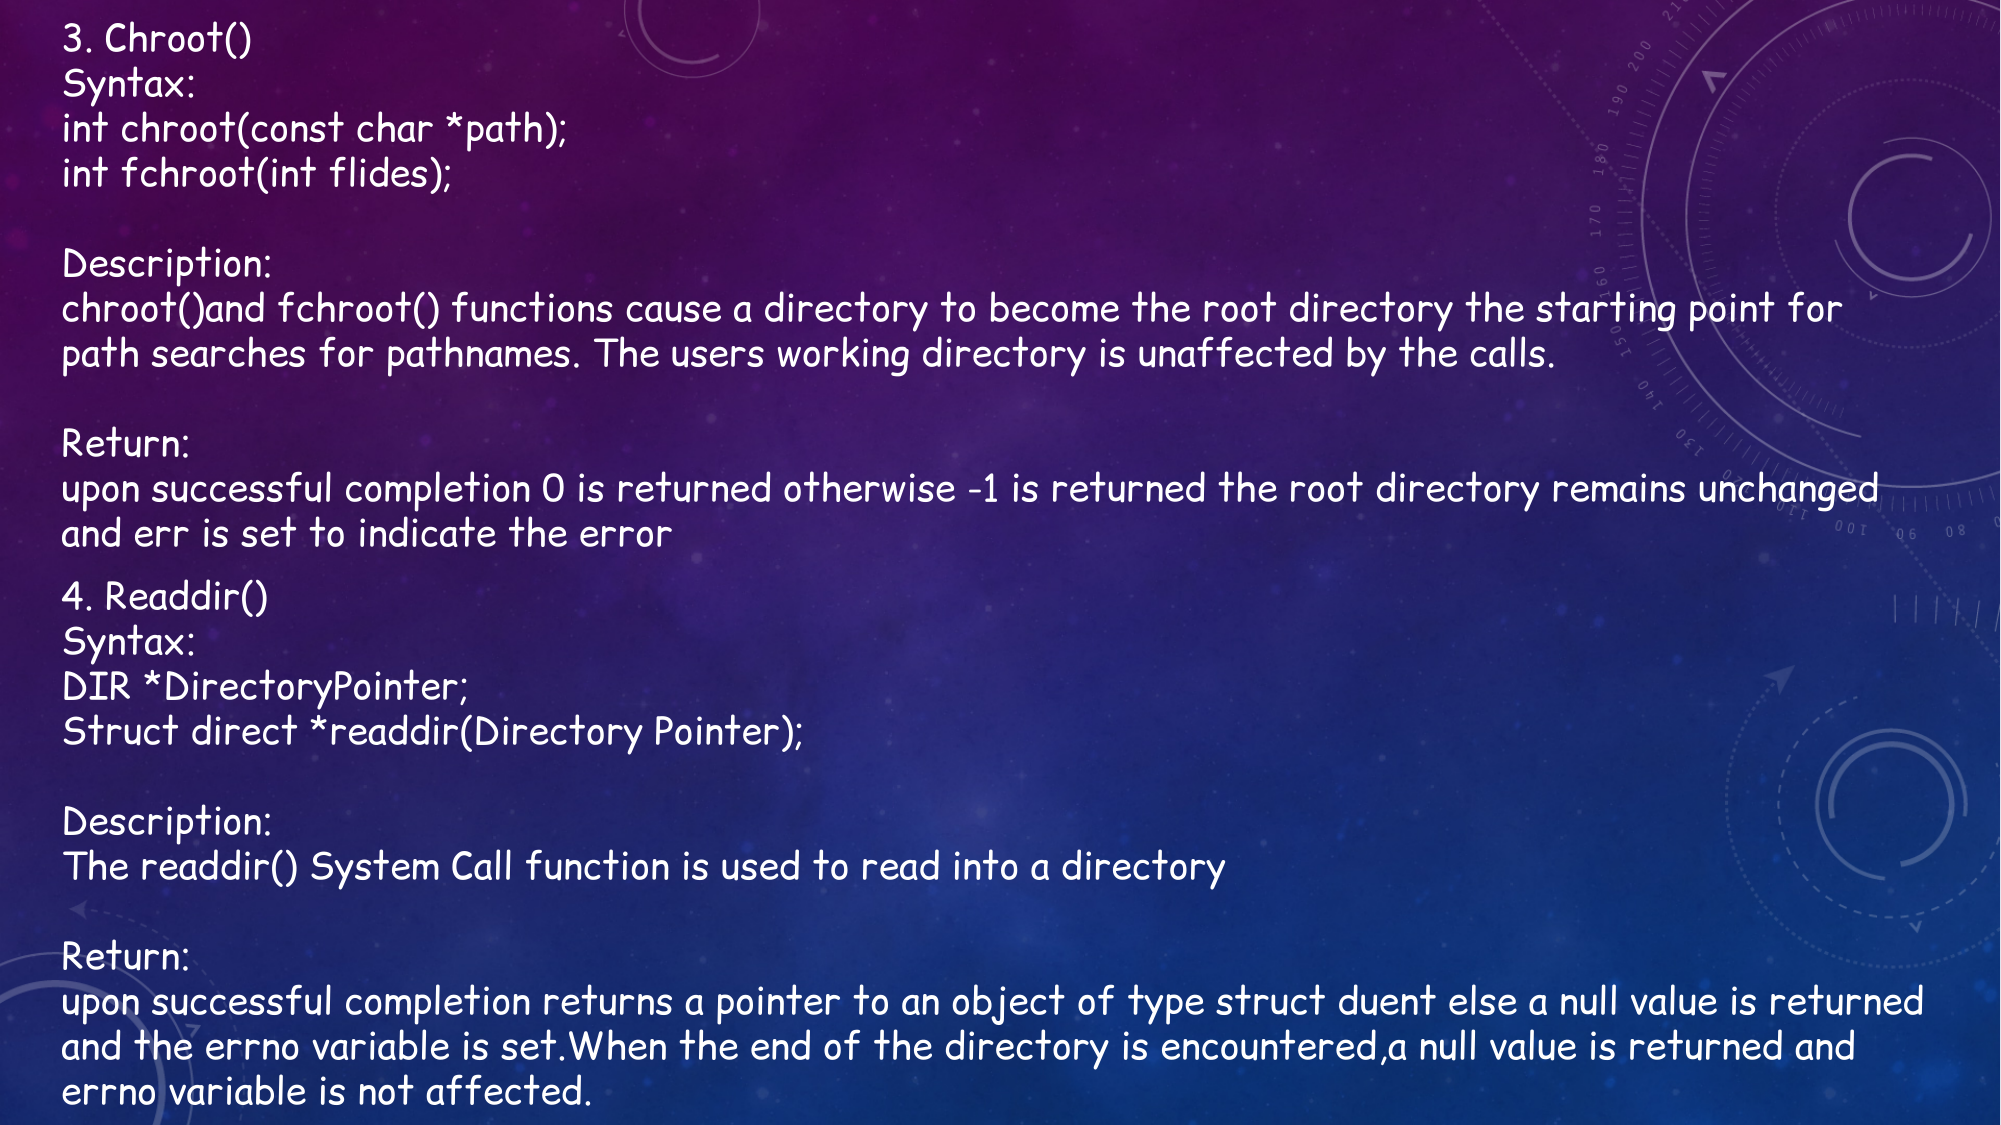

3. Chroot()
Syntax:
int chroot(const char *path);
int fchroot(int flides);

Description:
chroot()and fchroot() functions cause a directory to become the root directory the starting point for path searches for pathnames. The users working directory is unaffected by the calls.

Return:
upon successful completion 0 is returned otherwise -1 is returned the root directory remains unchanged and err is set to indicate the error
4. Readdir()
Syntax:
DIR *DirectoryPointer;
Struct direct *readdir(Directory Pointer);

Description:
The readdir() System Call function is used to read into a directory

Return:
upon successful completion returns a pointer to an object of type struct duent else a null value is returned and the errno variable is set.When the end of the directory is encountered,a null value is returned and errno variable is not affected.